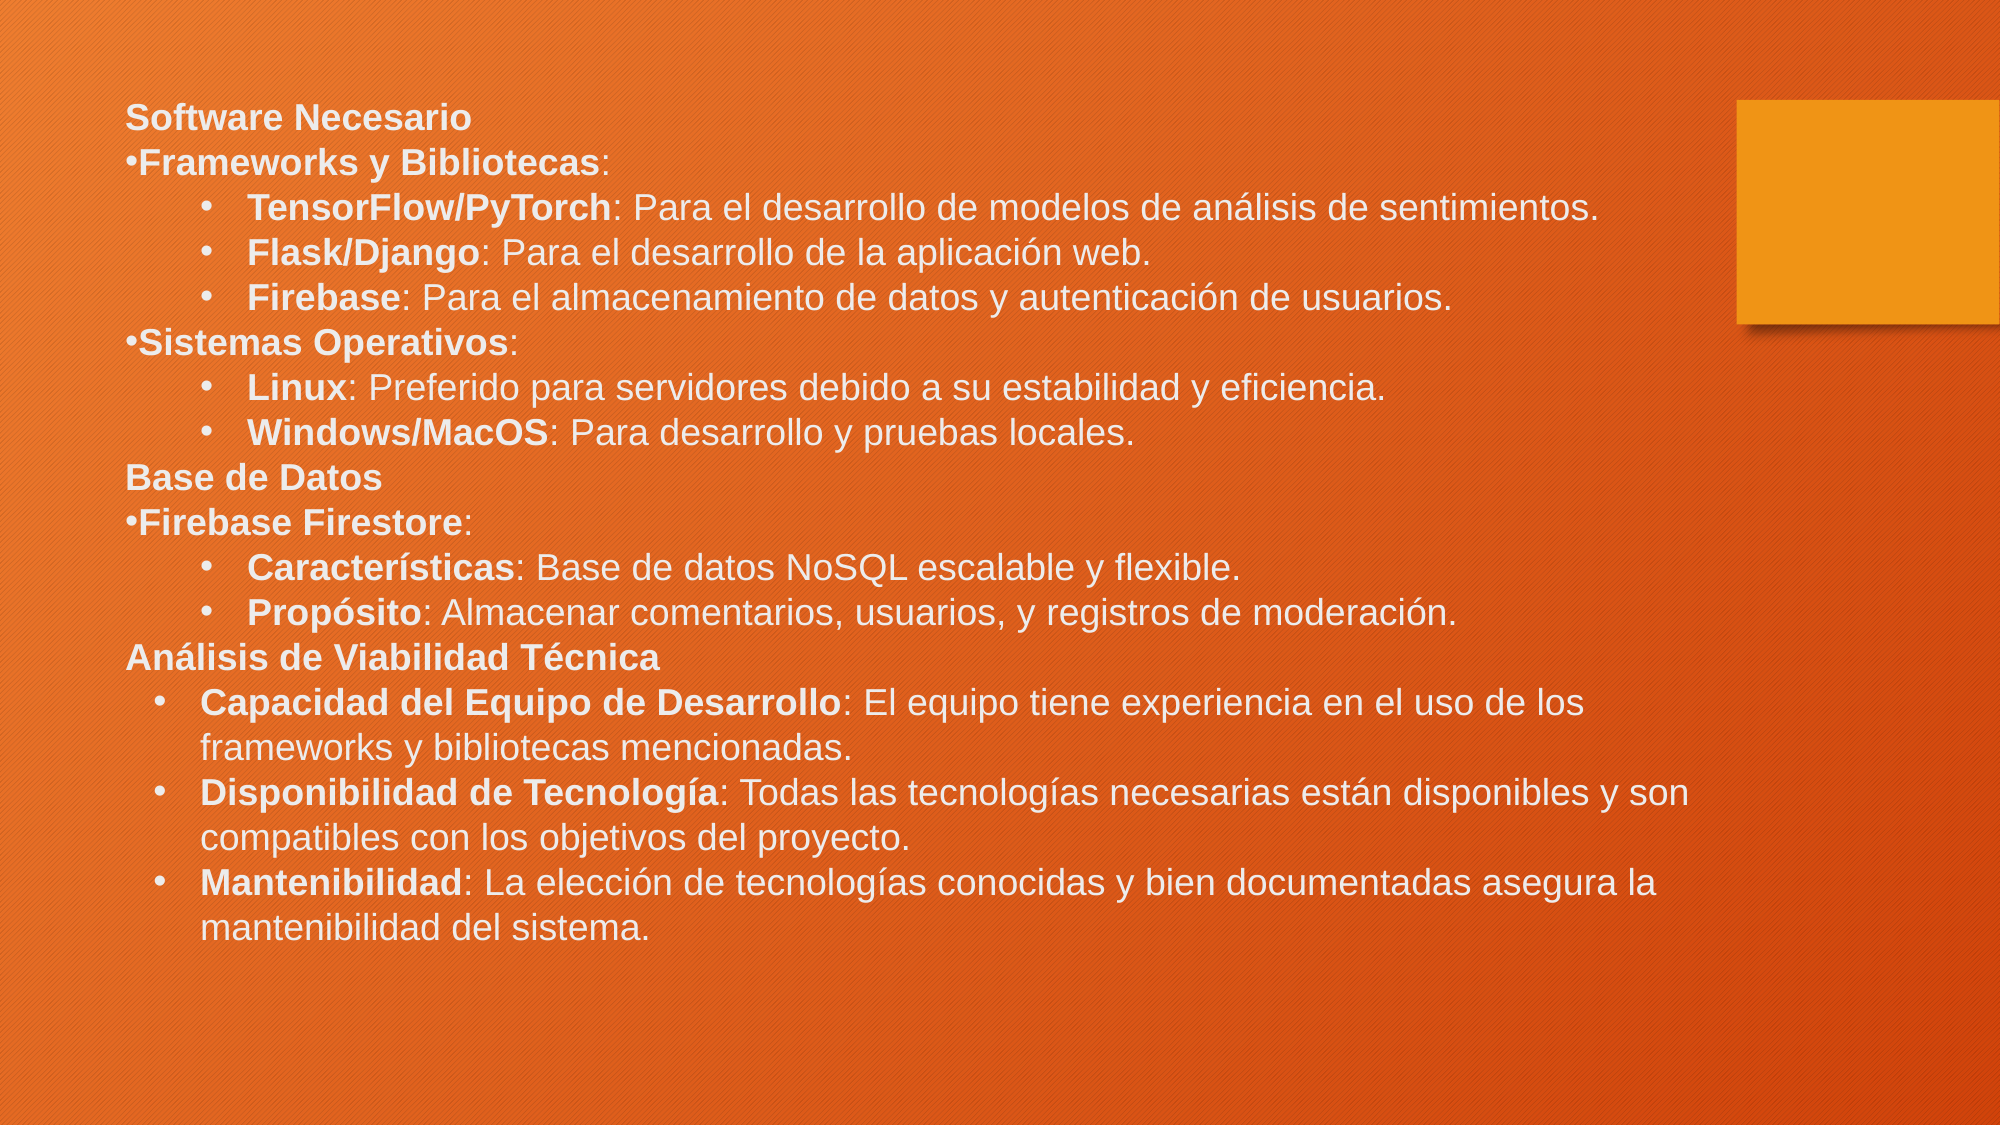

Software Necesario
Frameworks y Bibliotecas:
TensorFlow/PyTorch: Para el desarrollo de modelos de análisis de sentimientos.
Flask/Django: Para el desarrollo de la aplicación web.
Firebase: Para el almacenamiento de datos y autenticación de usuarios.
Sistemas Operativos:
Linux: Preferido para servidores debido a su estabilidad y eficiencia.
Windows/MacOS: Para desarrollo y pruebas locales.
Base de Datos
Firebase Firestore:
Características: Base de datos NoSQL escalable y flexible.
Propósito: Almacenar comentarios, usuarios, y registros de moderación.
Análisis de Viabilidad Técnica
Capacidad del Equipo de Desarrollo: El equipo tiene experiencia en el uso de los frameworks y bibliotecas mencionadas.
Disponibilidad de Tecnología: Todas las tecnologías necesarias están disponibles y son compatibles con los objetivos del proyecto.
Mantenibilidad: La elección de tecnologías conocidas y bien documentadas asegura la mantenibilidad del sistema.